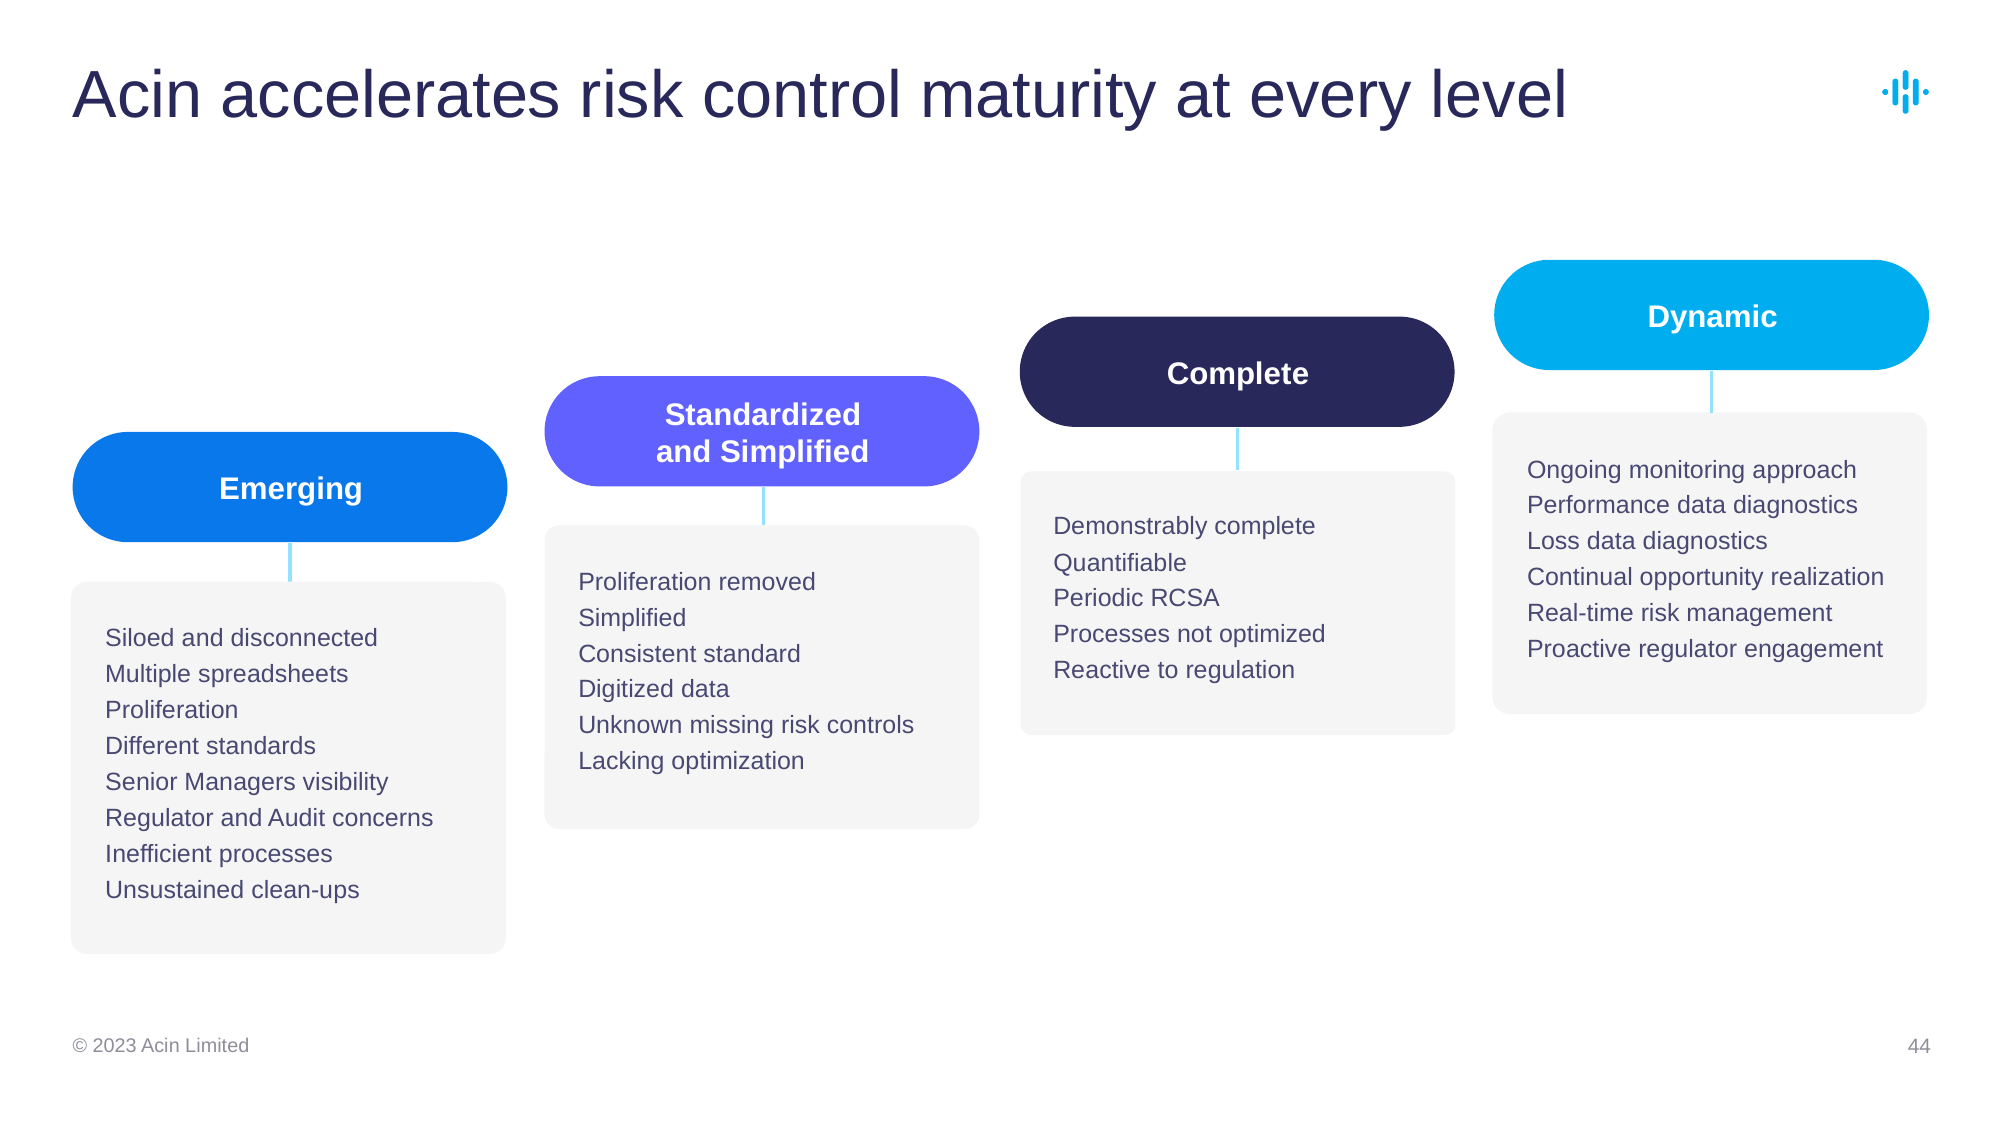

# Acin accelerates risk control maturity at every level
Dynamic
Complete

Standardized
and Simplified
Ongoing monitoring approach
Performance data diagnostics
Loss data diagnostics
Continual opportunity realization
Real-time risk management
Proactive regulator engagement

Emerging
Demonstrably complete
Quantifiable
Periodic RCSA
Processes not optimized
Reactive to regulation

Proliferation removed
Simplified
Consistent standard
Digitized data
Unknown missing risk controls
Lacking optimization

Siloed and disconnected
Multiple spreadsheets
Proliferation
Different standards
Senior Managers visibility
Regulator and Audit concerns
Inefficient processes
Unsustained clean-ups
© 2023 Acin Limited
44